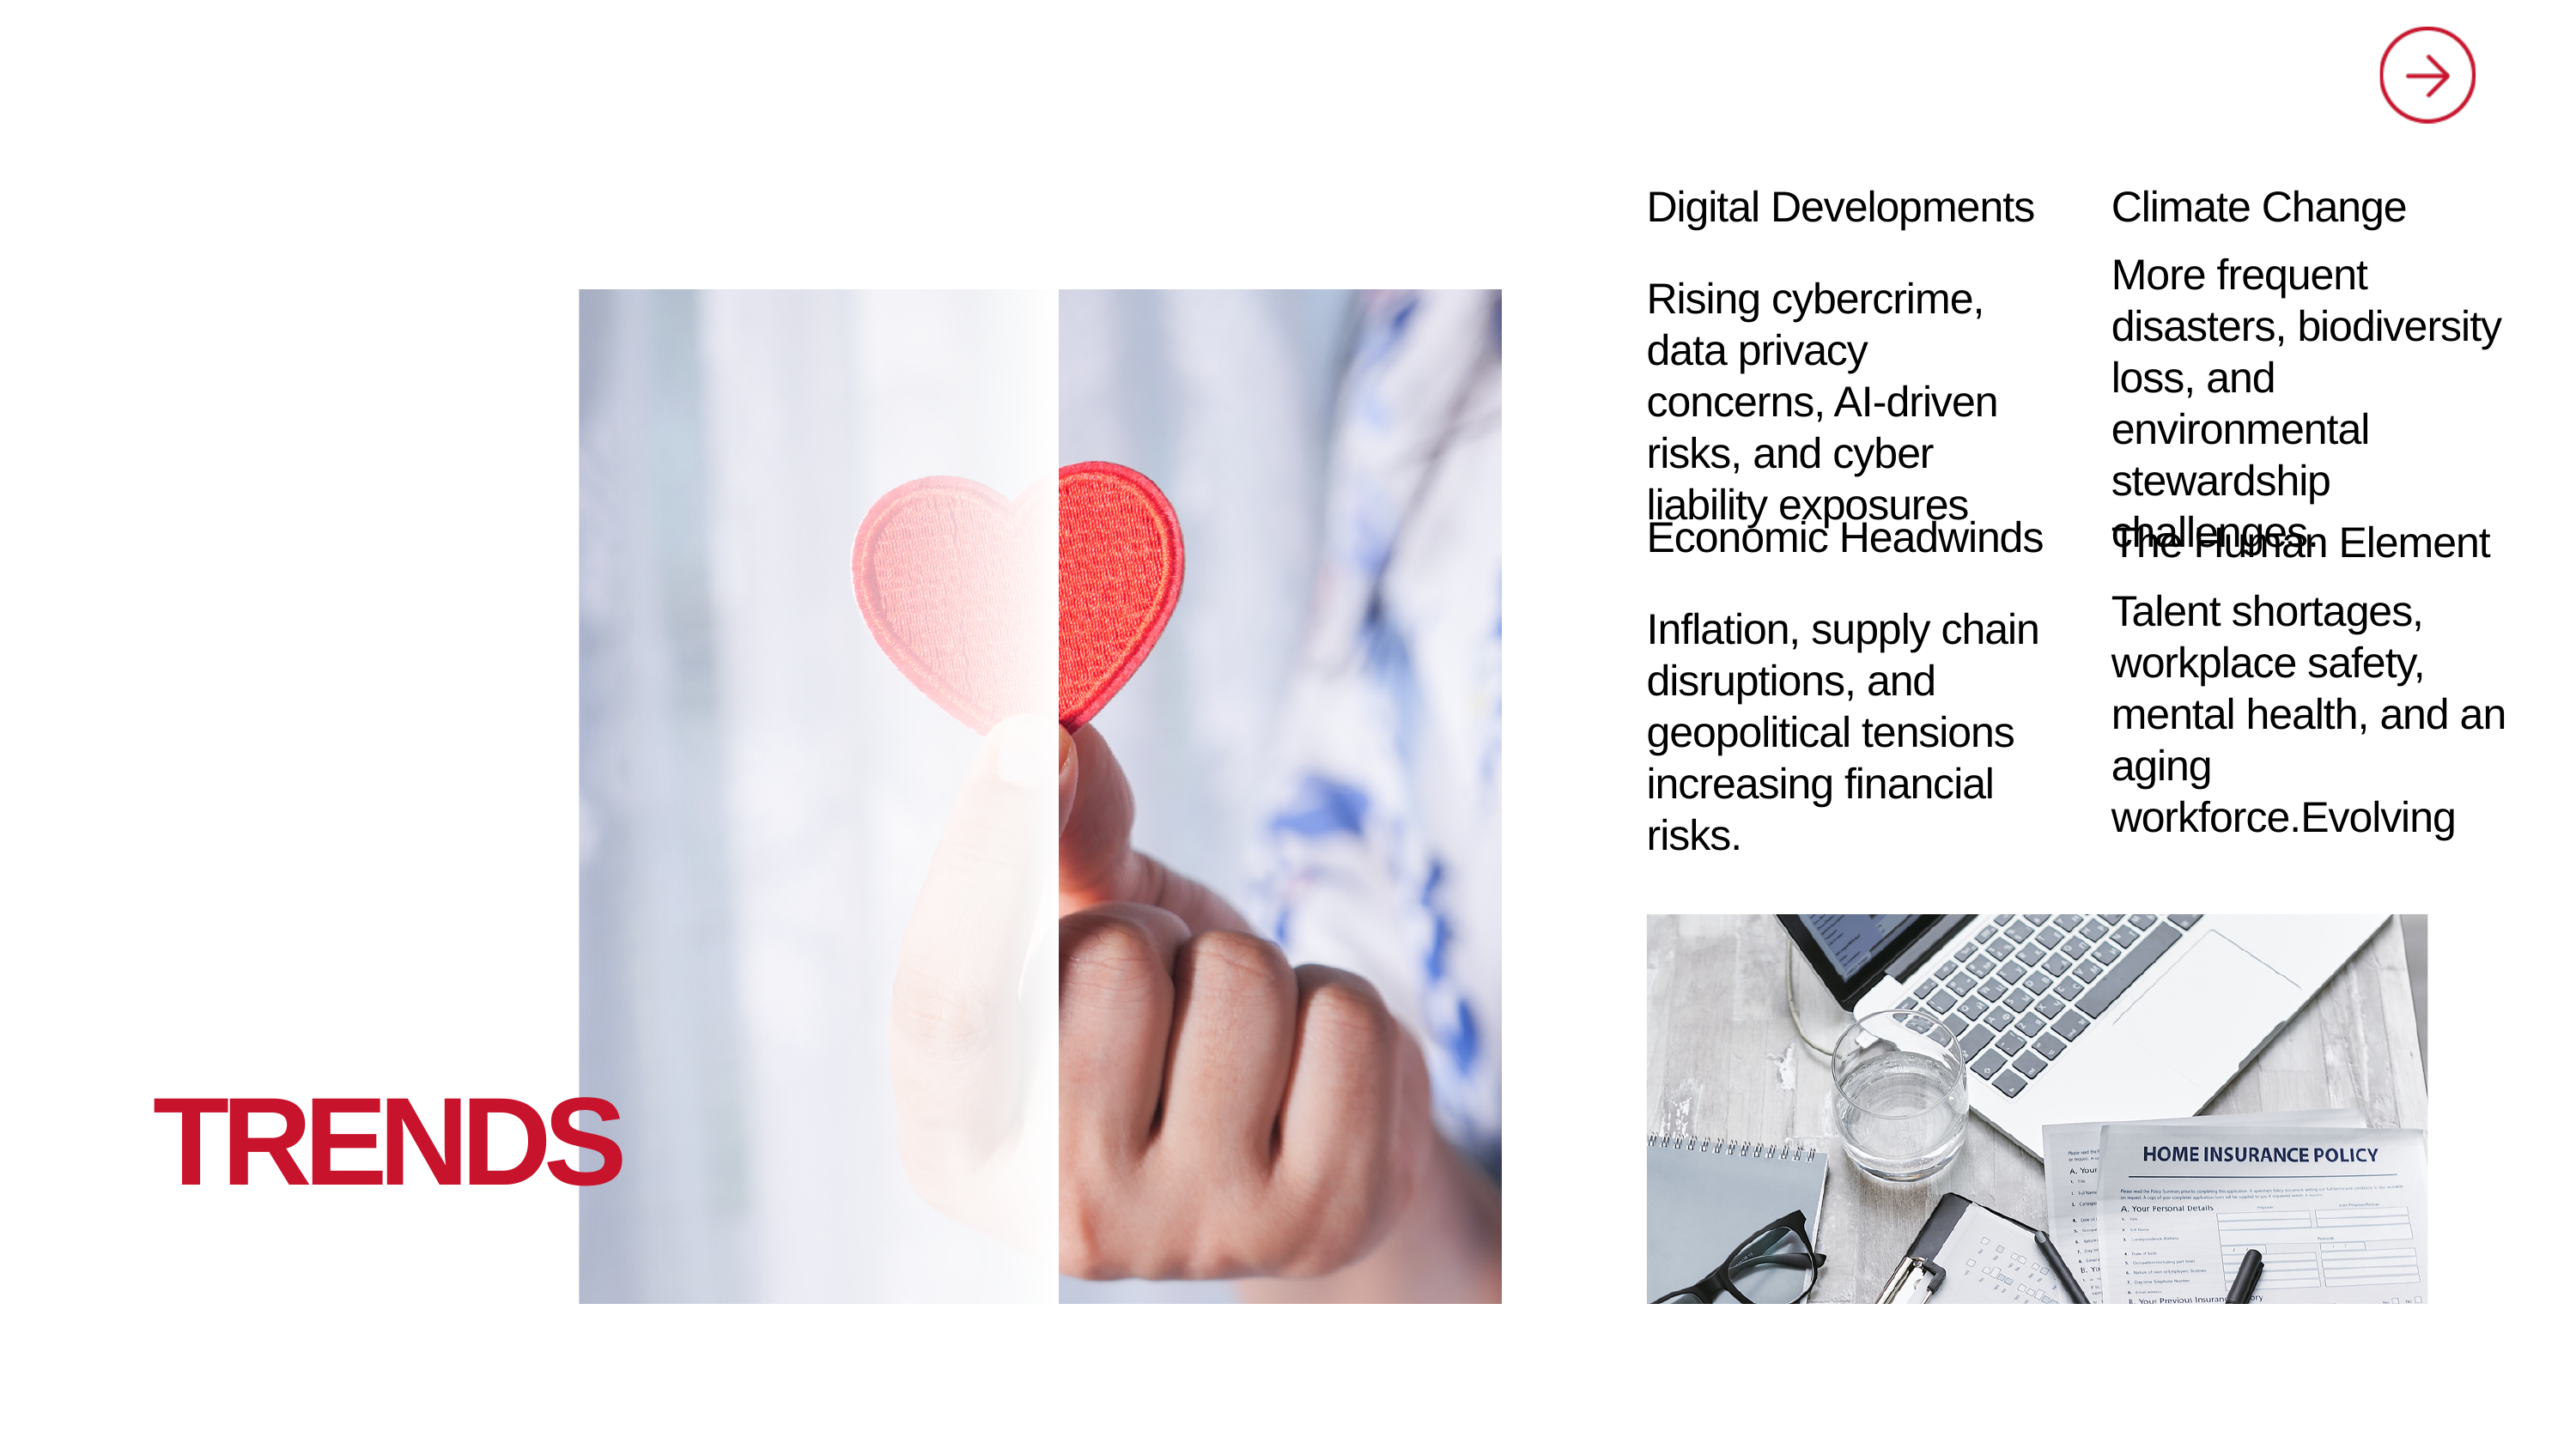

Digital Developments
Climate Change
More frequent disasters, biodiversity loss, and environmental stewardship challenges.

Rising cybercrime, data privacy concerns, AI-driven risks, and cyber liability exposures

Economic Headwinds
The Human Element
Talent shortages, workplace safety, mental health, and an aging workforce.Evolving

Inflation, supply chain disruptions, and geopolitical tensions increasing financial risks.

TRENDS